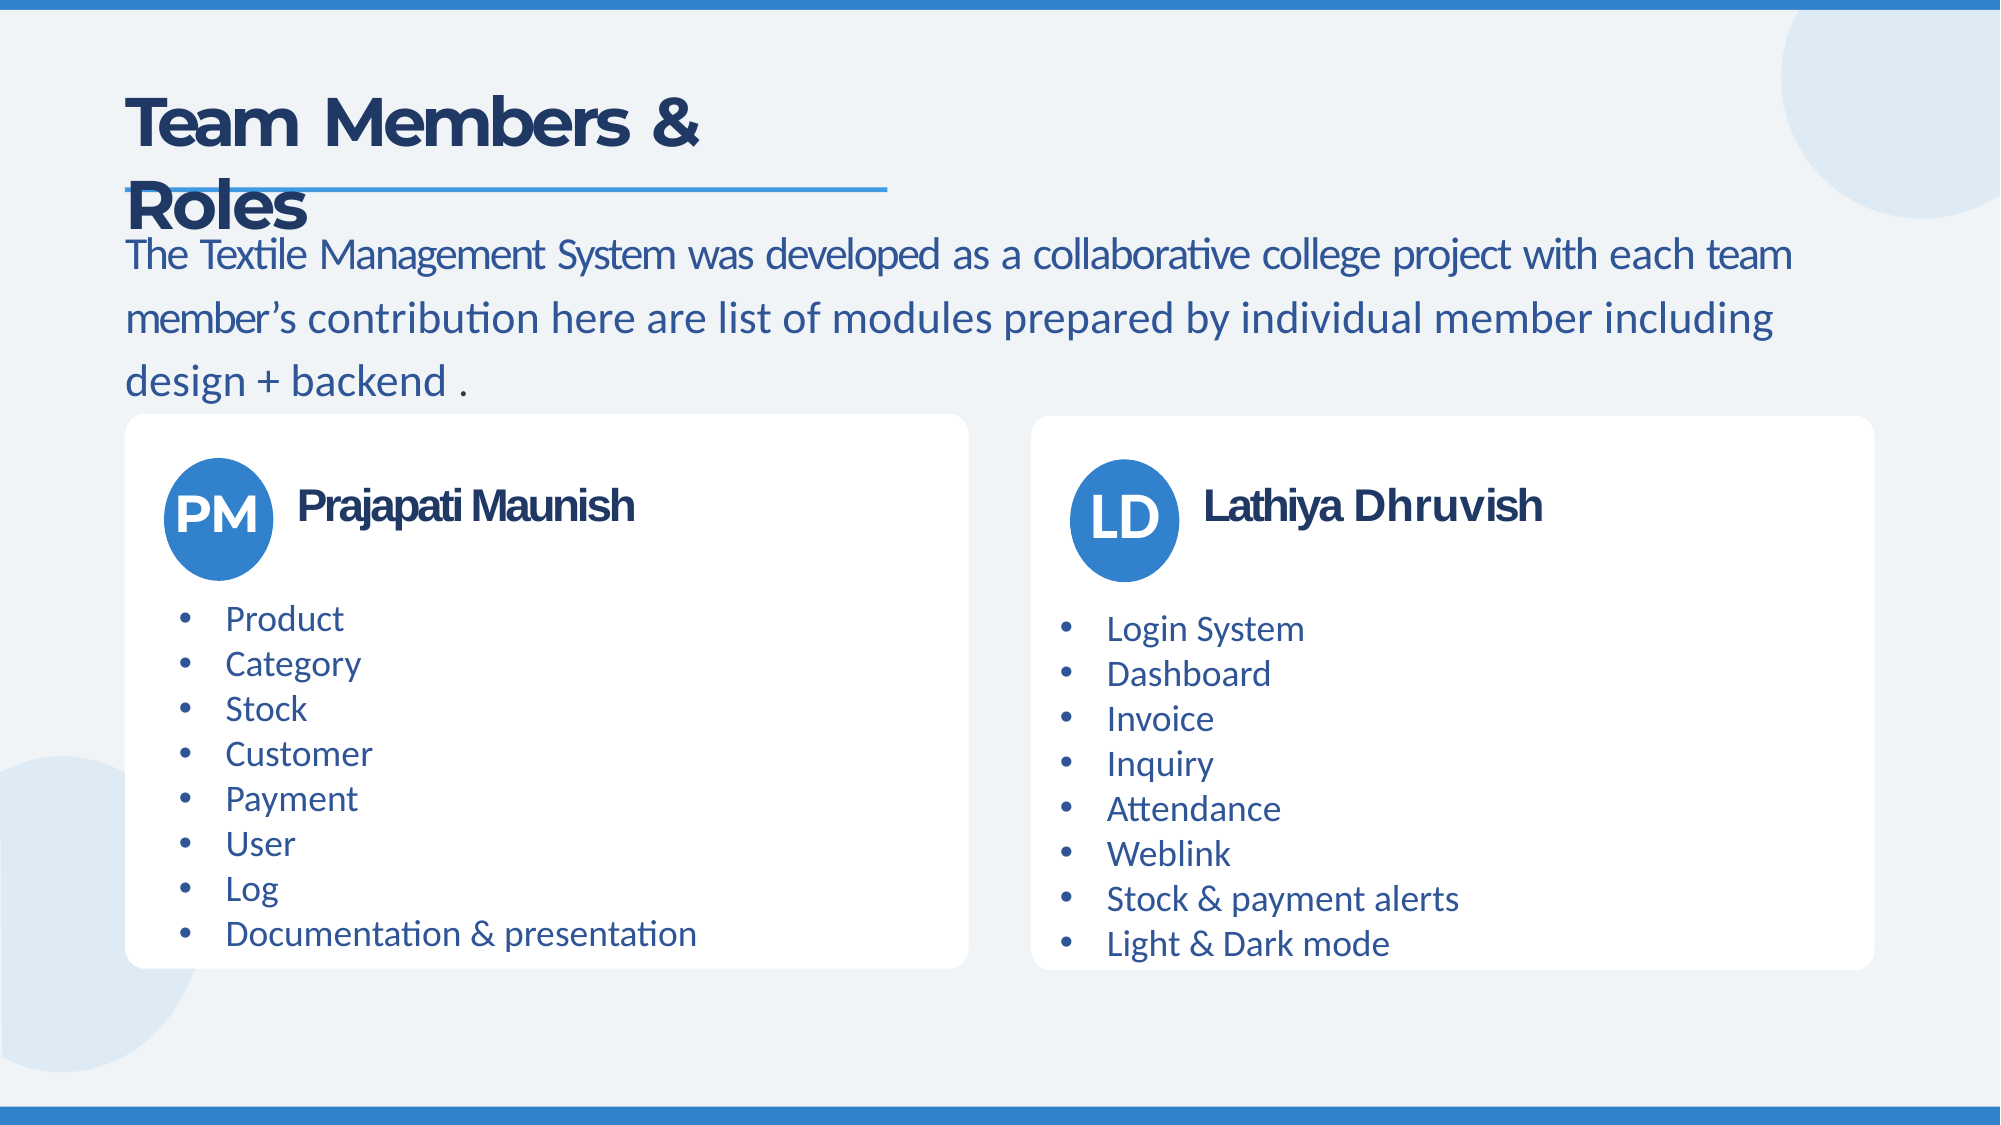

Team Members & Roles

The Textile Management System was developed as a collaborative college project with each team member’s contribution here are list of modules prepared by individual member including design + backend .

LD
Lathiya Dhruvish
Prajapati Maunish
PM
Product
Category
Stock
Customer
Payment
User
Log
Documentation & presentation
Login System
Dashboard
Invoice
Inquiry
Attendance
Weblink
Stock & payment alerts
Light & Dark mode